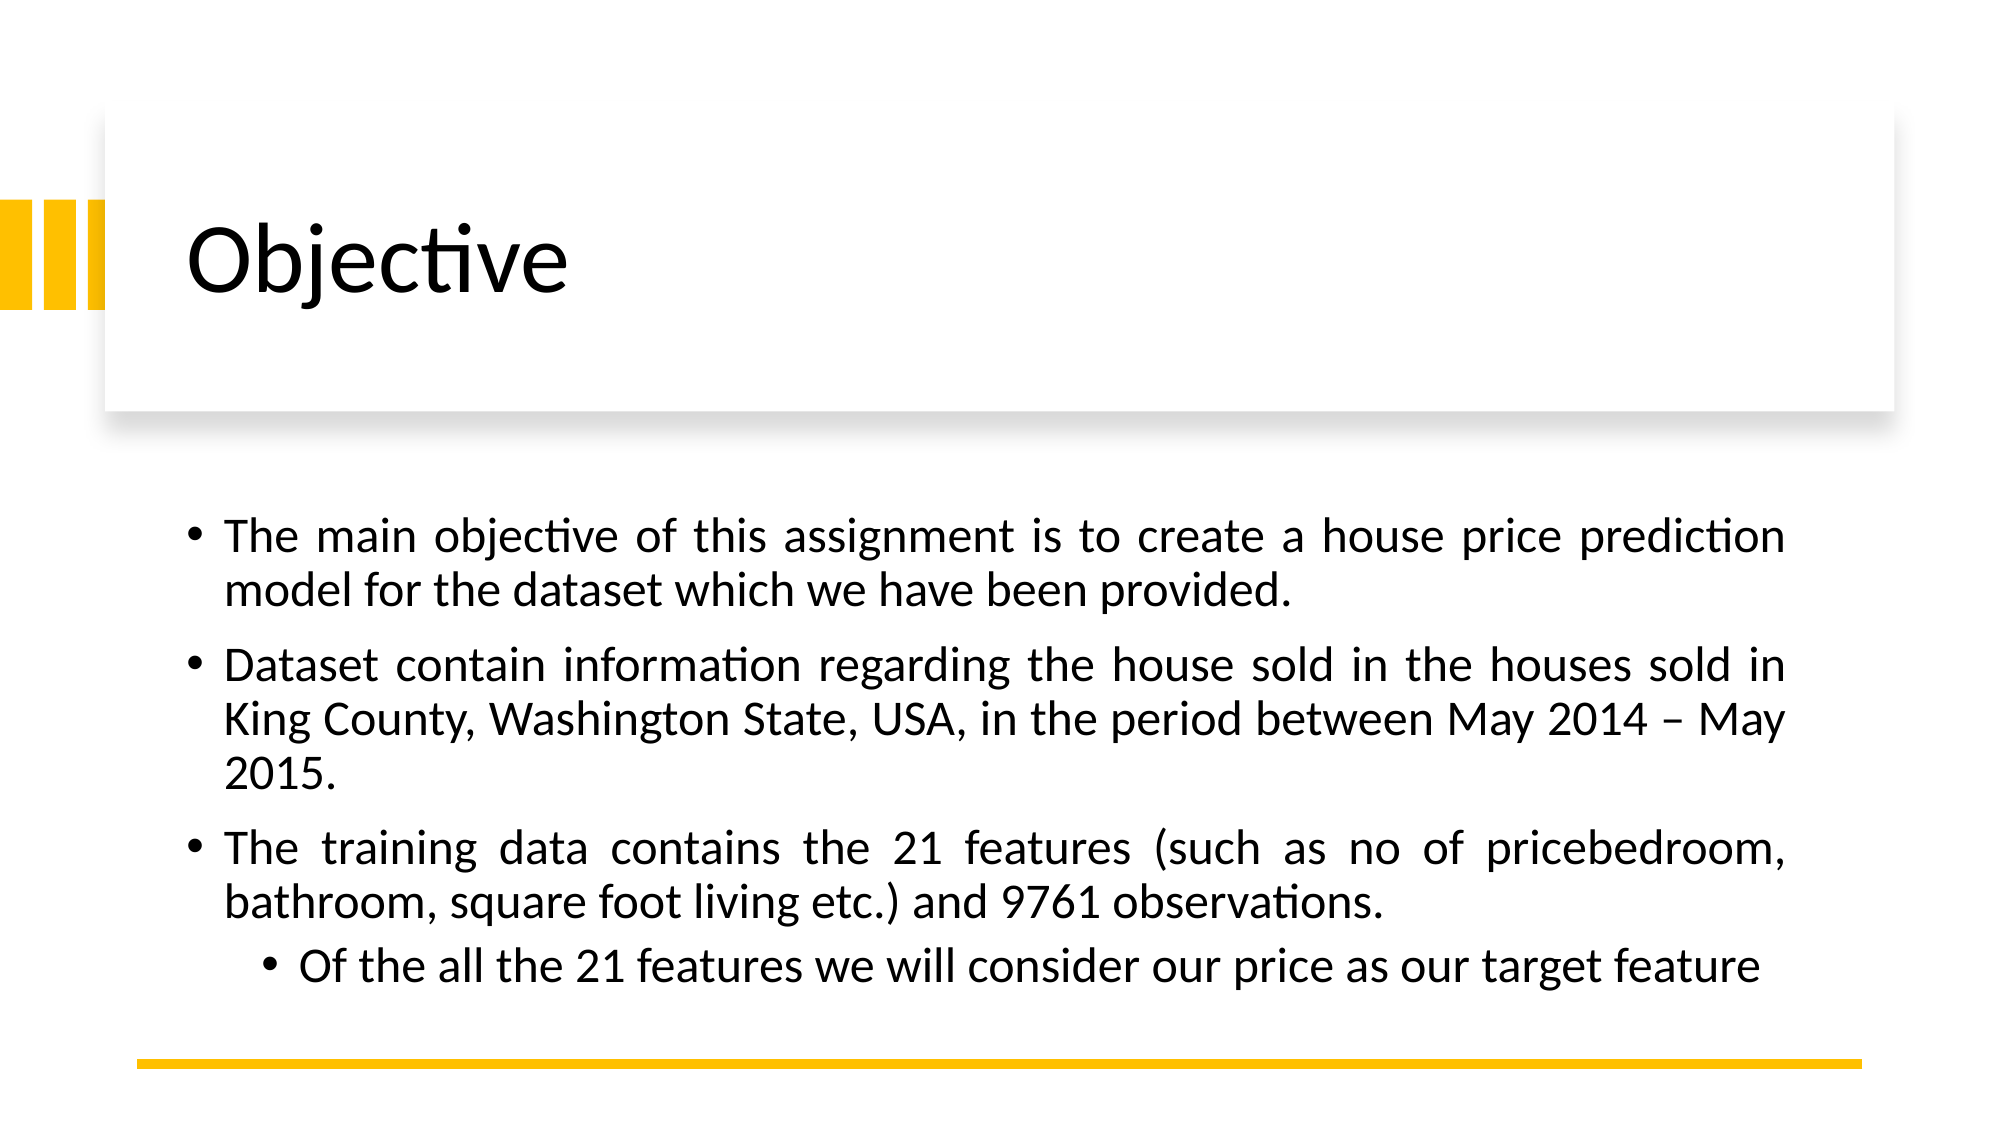

# Objective

The main objective of this assignment is to create a house price prediction model for the dataset which we have been provided.
Dataset contain information regarding the house sold in the houses sold in King County, Washington State, USA, in the period between May 2014 – May 2015.
The training data contains the 21 features (such as no of pricebedroom, bathroom, square foot living etc.) and 9761 observations.
Of the all the 21 features we will consider our price as our target feature